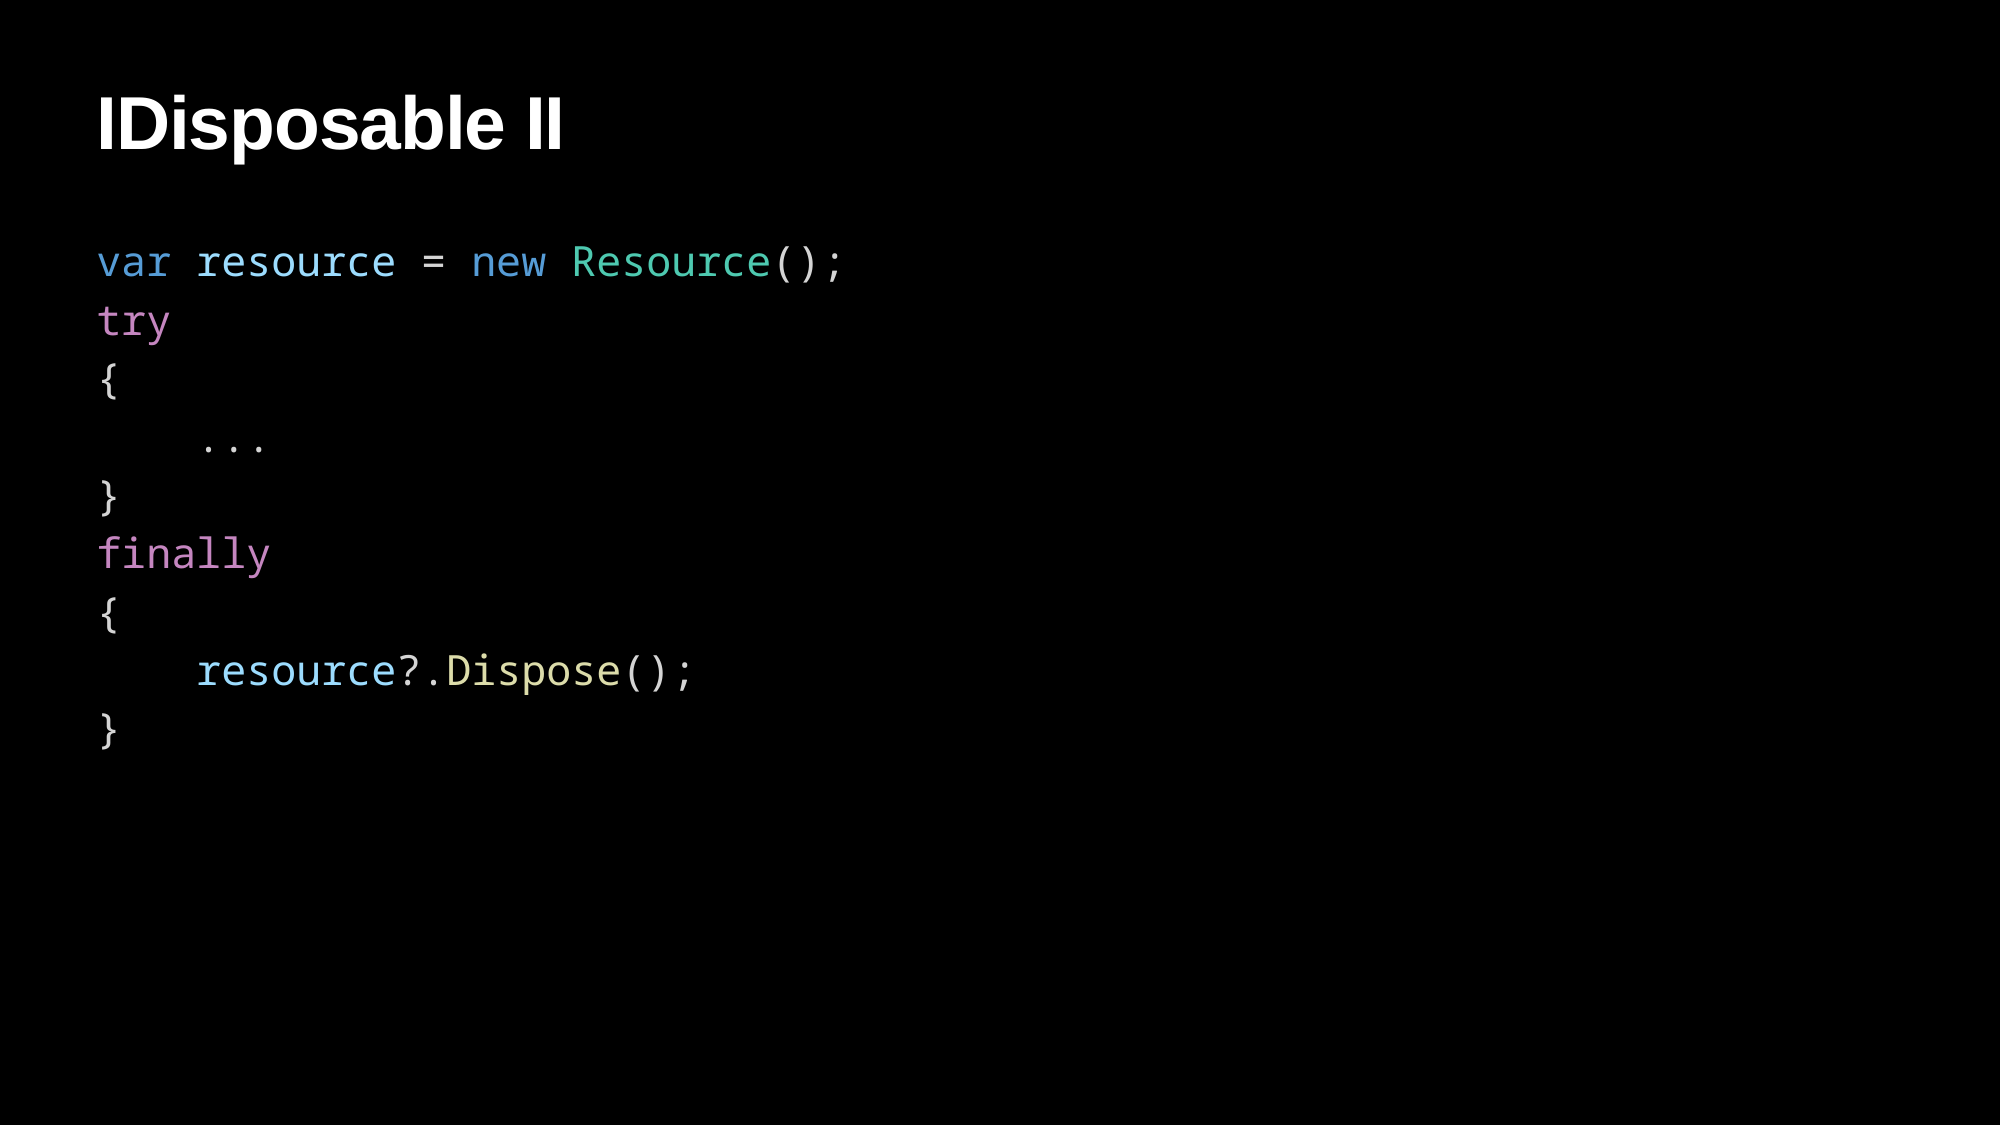

# IDisposable II
var resource = new Resource();
try
{
    ...
}
finally
{
    resource?.Dispose();
}